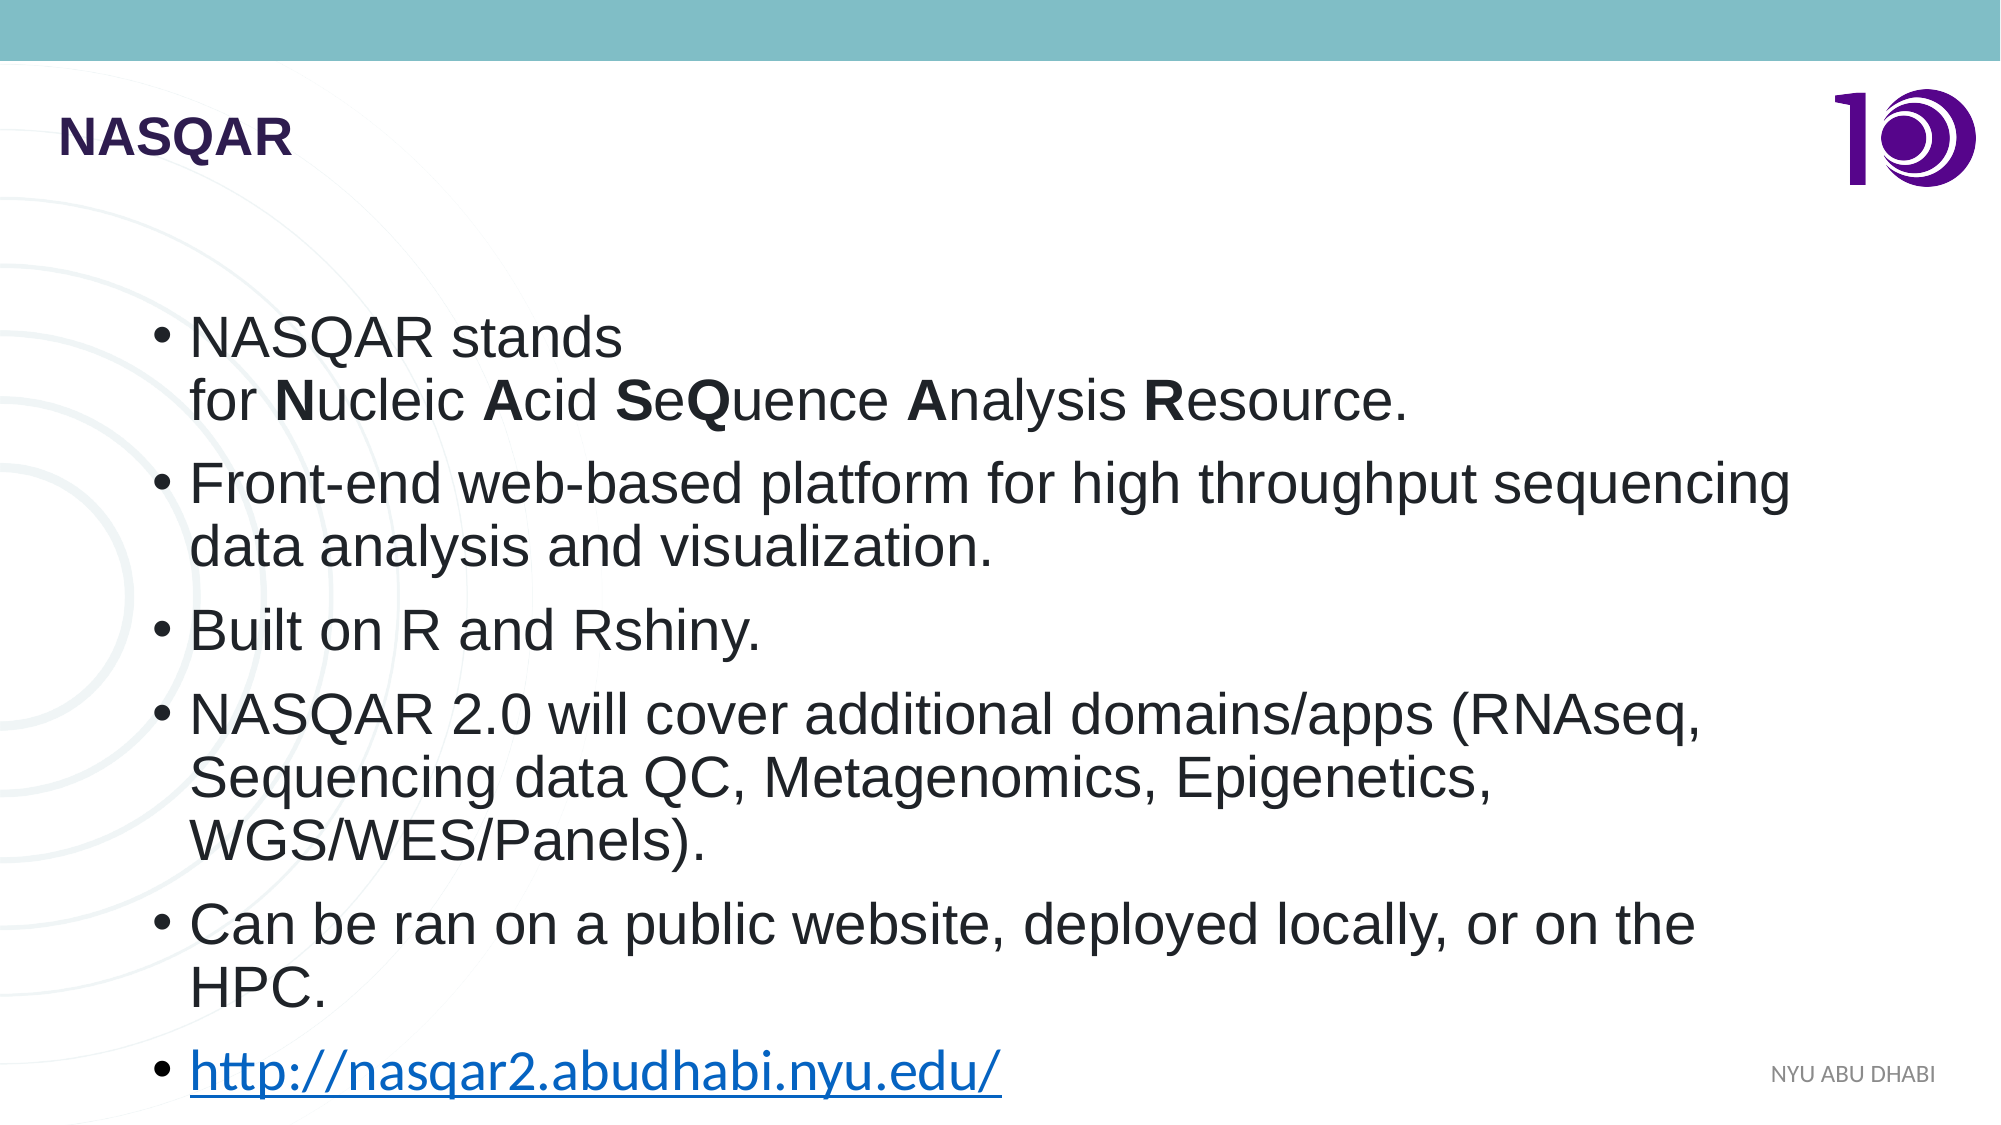

NASQAR
NASQAR stands for Nucleic Acid SeQuence Analysis Resource.
Front-end web-based platform for high throughput sequencing data analysis and visualization.
Built on R and Rshiny.
NASQAR 2.0 will cover additional domains/apps (RNAseq, Sequencing data QC, Metagenomics, Epigenetics, WGS/WES/Panels).
Can be ran on a public website, deployed locally, or on the HPC.
http://nasqar2.abudhabi.nyu.edu/
https://github.com/NYUAD-Core-Bioinformatics/Nasqar2